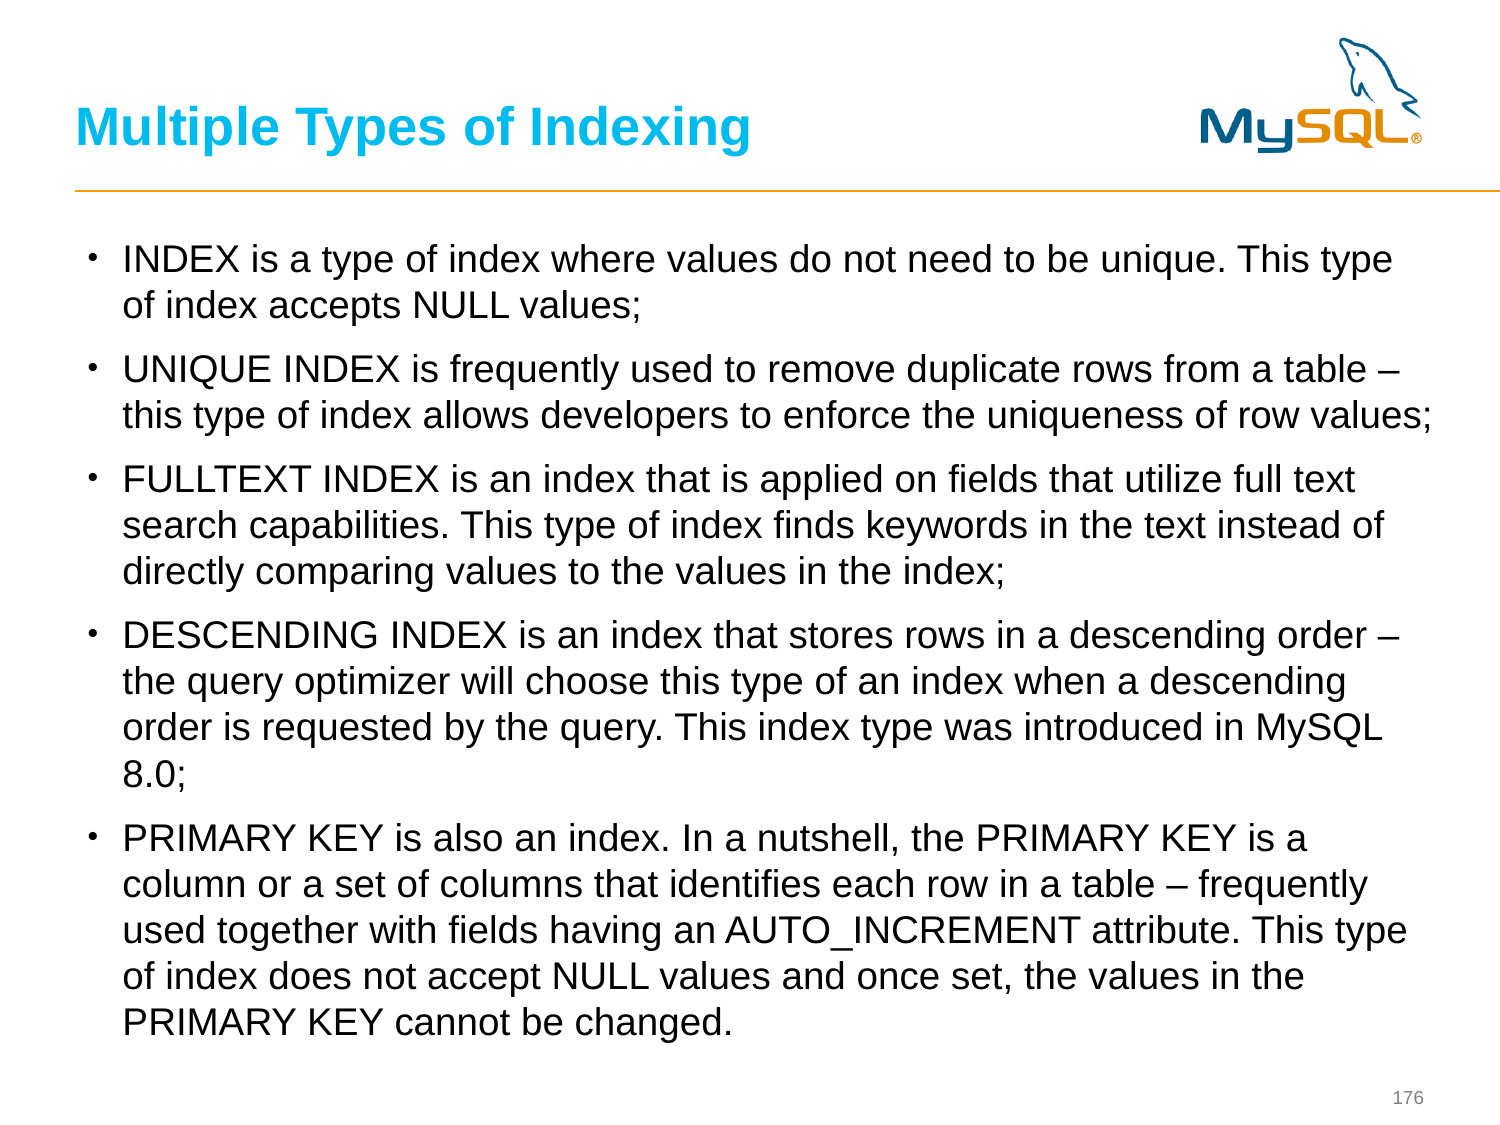

# Multiple Types of Indexing
INDEX is a type of index where values do not need to be unique. This type of index accepts NULL values;
UNIQUE INDEX is frequently used to remove duplicate rows from a table – this type of index allows developers to enforce the uniqueness of row values;
FULLTEXT INDEX is an index that is applied on fields that utilize full text search capabilities. This type of index finds keywords in the text instead of directly comparing values to the values in the index;
DESCENDING INDEX is an index that stores rows in a descending order – the query optimizer will choose this type of an index when a descending order is requested by the query. This index type was introduced in MySQL 8.0;
PRIMARY KEY is also an index. In a nutshell, the PRIMARY KEY is a column or a set of columns that identifies each row in a table – frequently used together with fields having an AUTO_INCREMENT attribute. This type of index does not accept NULL values and once set, the values in the PRIMARY KEY cannot be changed.